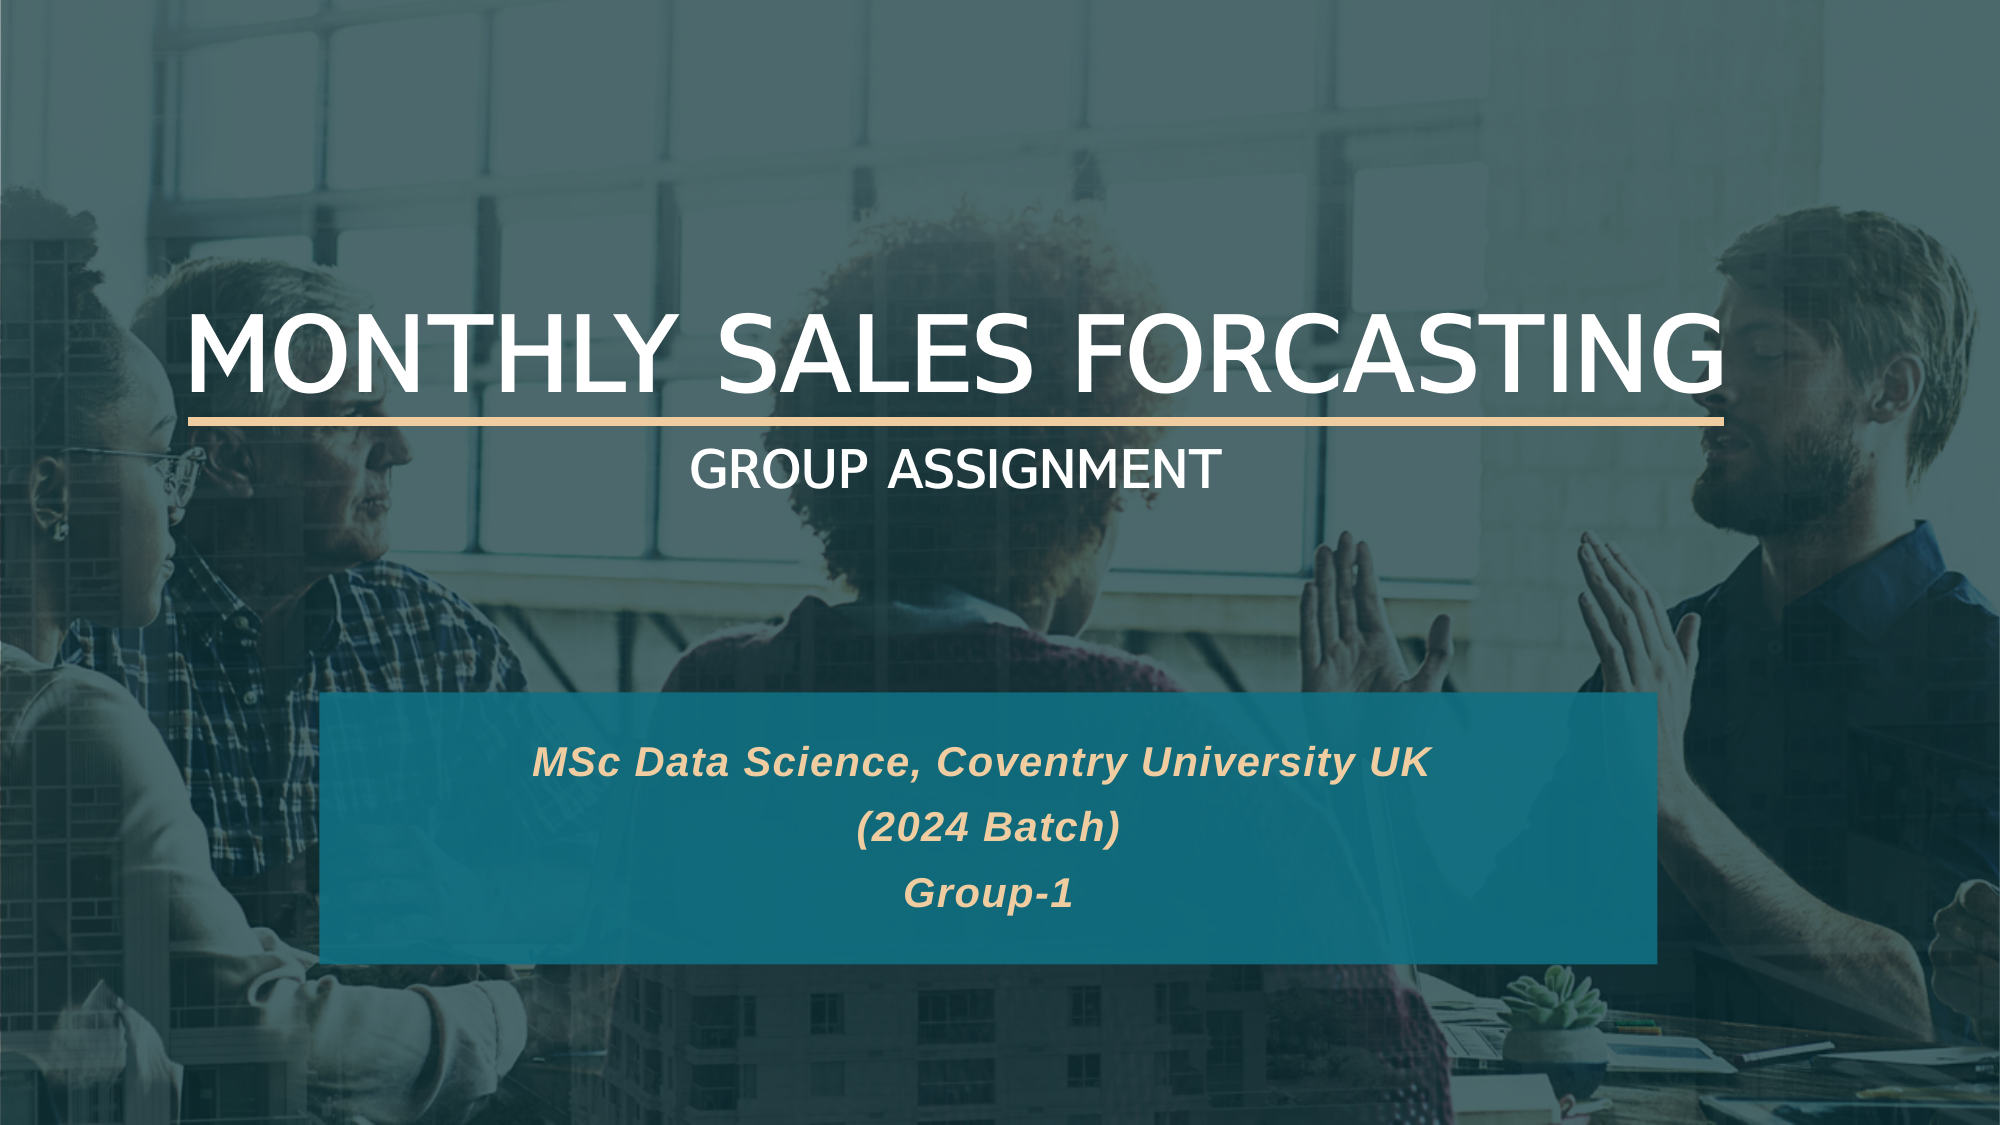

# MONTHLY SALES FORCASTING GROUP ASSIGNMENT

MSc Data Science, Coventry University UK
(2024 Batch)
Group-1